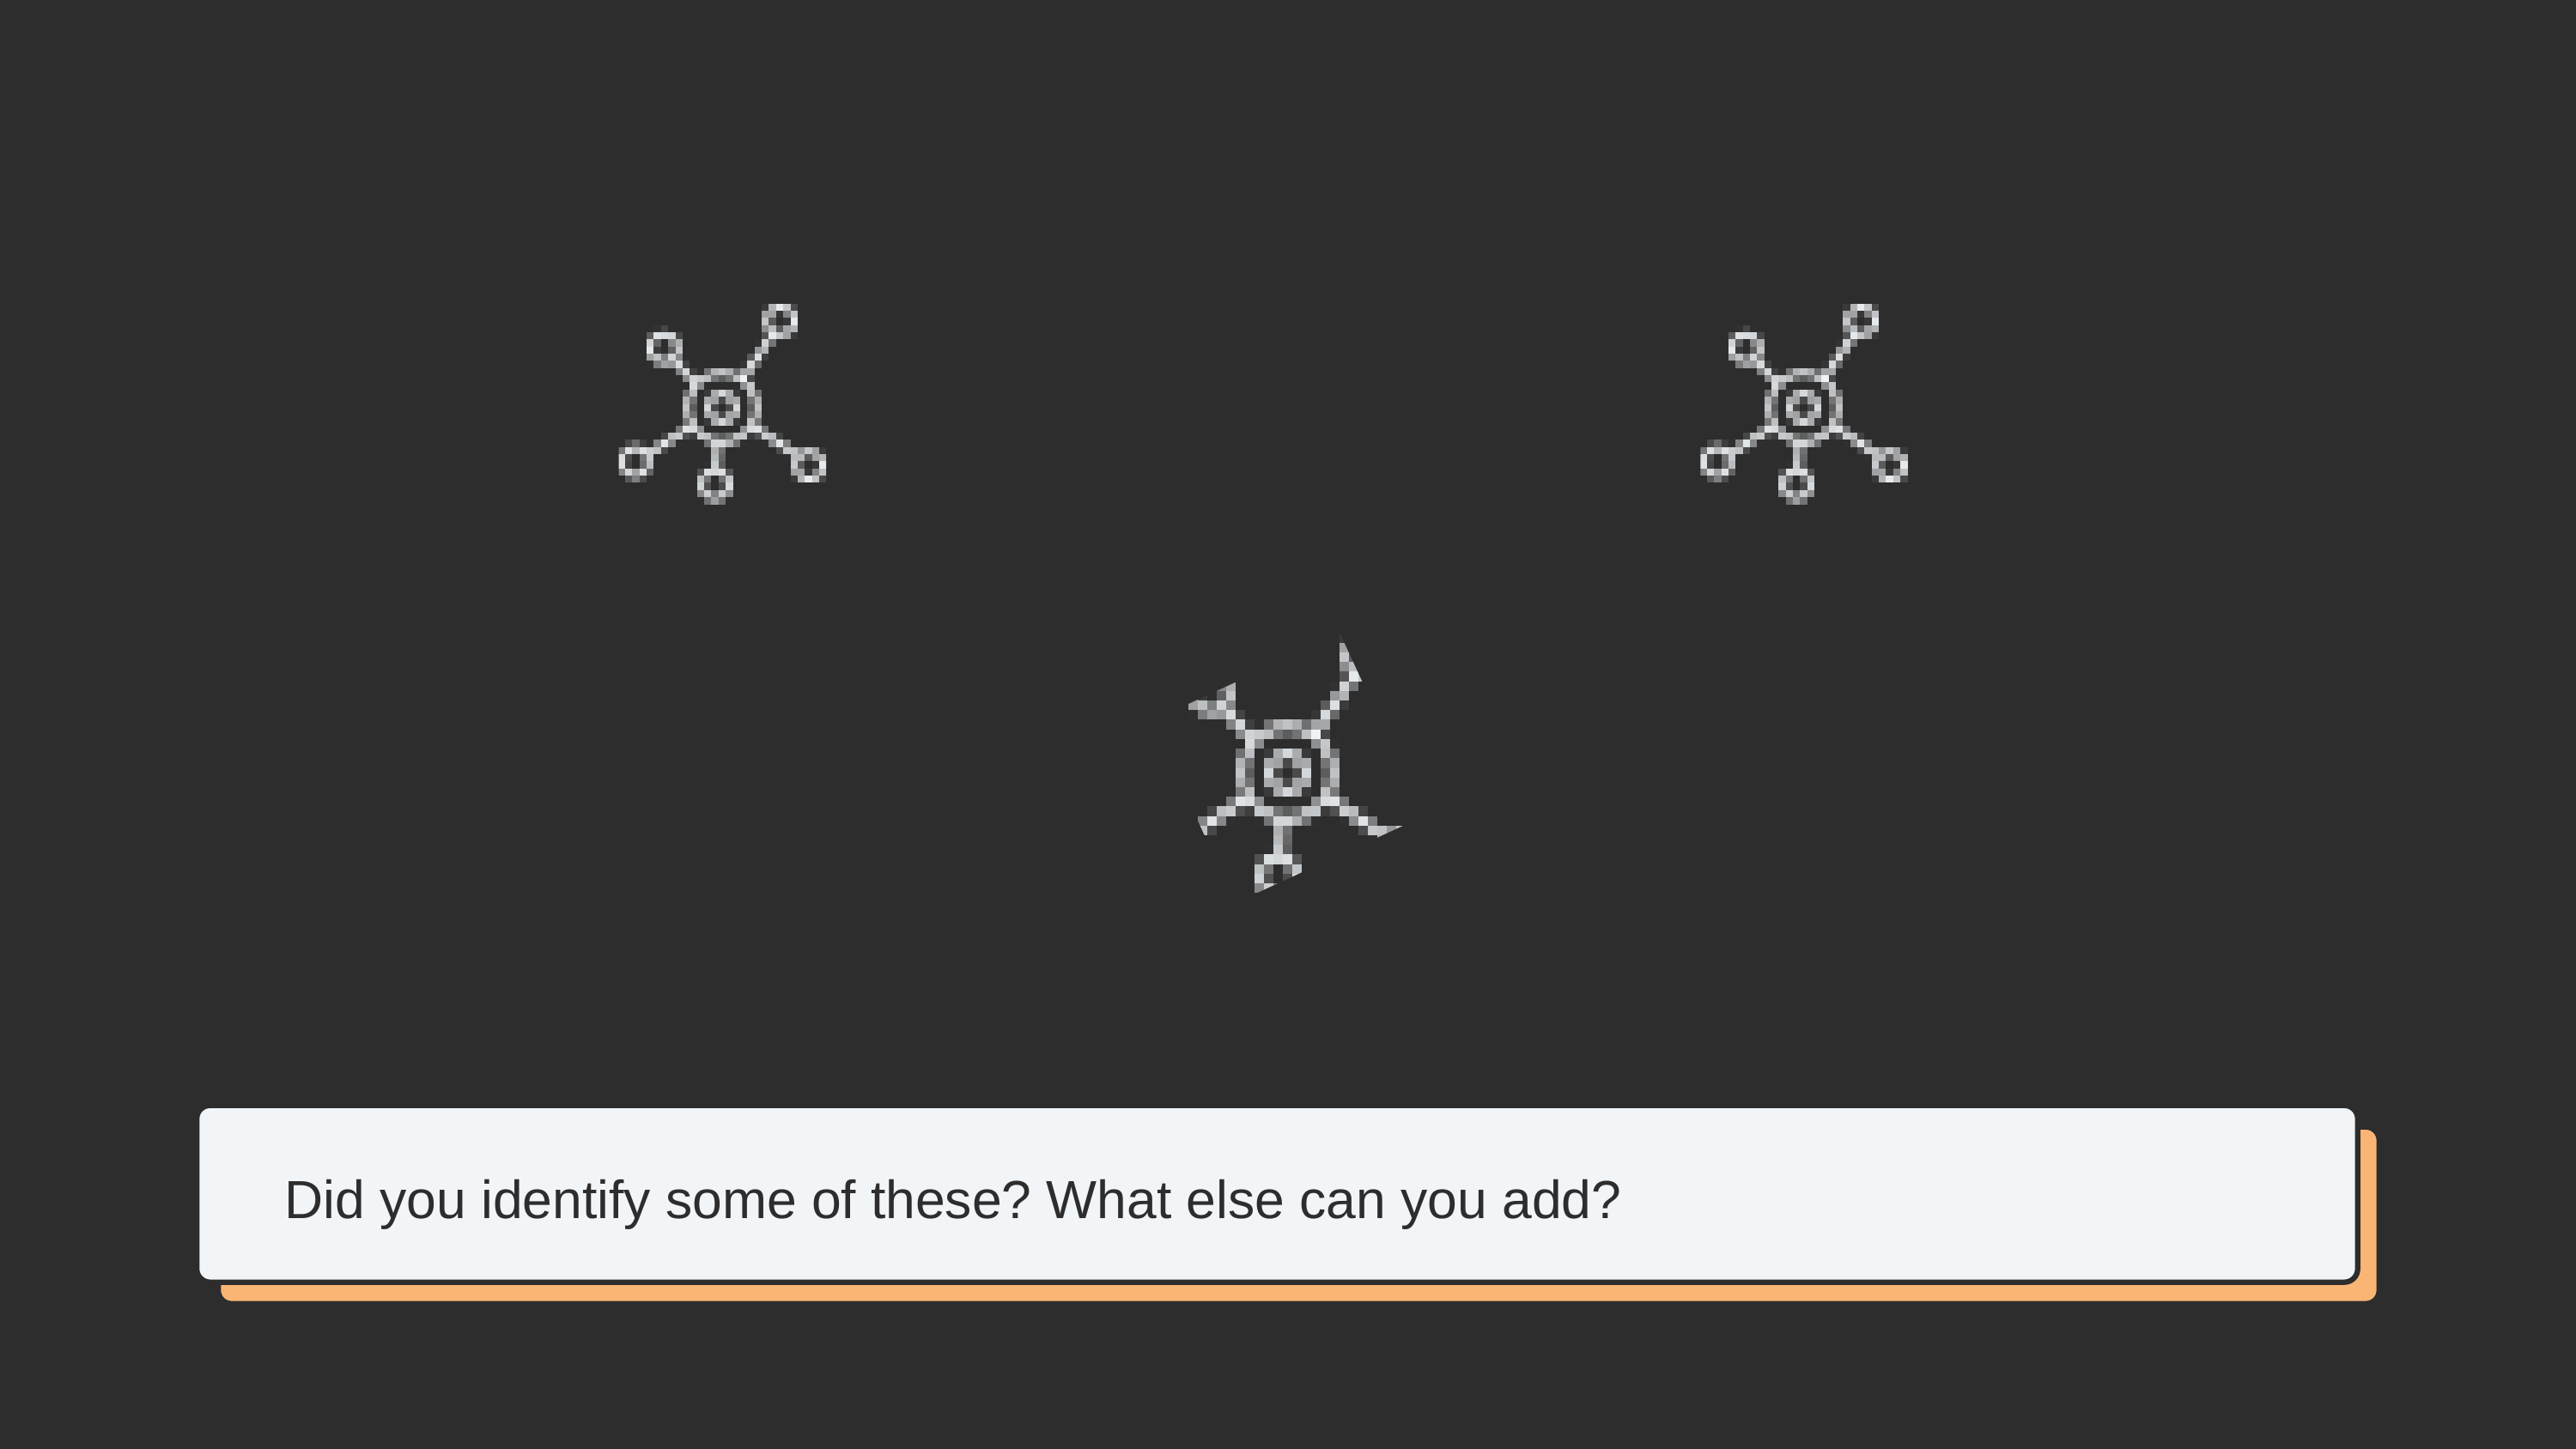

Accountability Issues
Data Privacy Concerns
Bias in AI Systems leading to unfairness or discrimination
Misuse or exploitation of AI for harmful purposes

Overreliance on AI
leading to loss of skills
Job Displacement due
to AI technology
High costs in developing
and maintaining AI

Limited
Creativity
Risk of
Errors
Dependence on Quality Data
Hacking and Security Threats
Inequality caused by gaps in access to AI

Did you identify some of these? What else can you add?